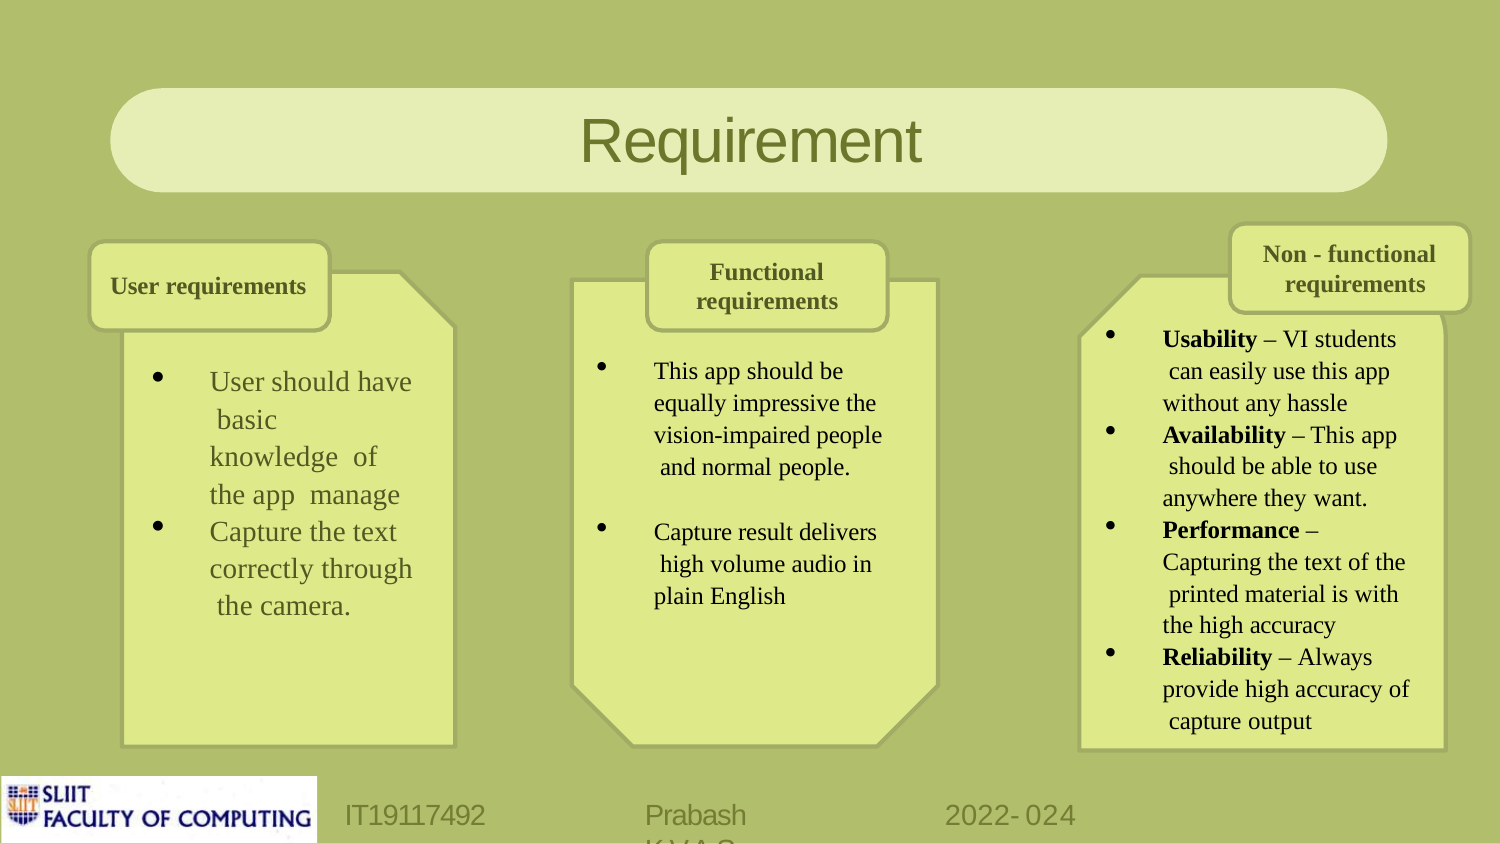

# Requirement

Non - functional  requirements

Functional
requirements
User requirements

Usability – VI students  can easily use this app  without any hassle
Availability – This app  should be able to use  anywhere they want.
Performance –  Capturing the text of the  printed material is with  the high accuracy
Reliability – Always  provide high accuracy of  capture output
This app should be  equally impressive the  vision-impaired people  and normal people.
User should have  basic knowledge  of the app  manage
Capture the text  correctly through  the camera.
Capture result delivers  high volume audio in  plain English

IT19117492
Prabash K.V.A.S
2022-024